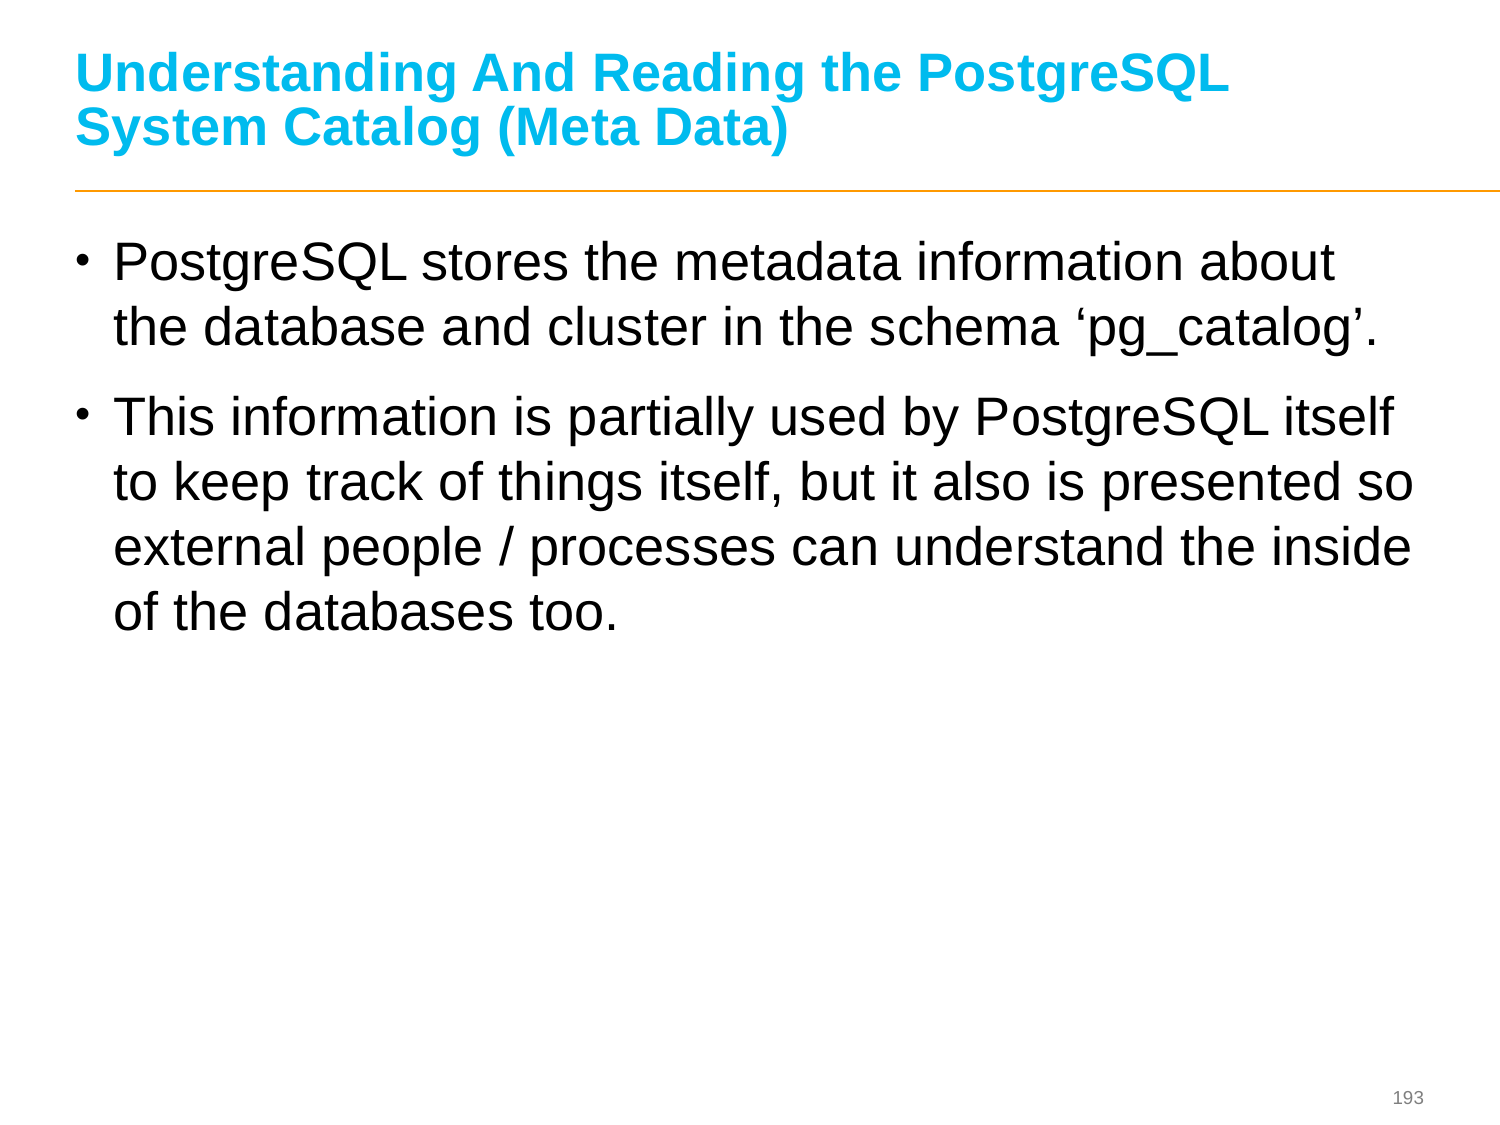

# Understanding And Reading the PostgreSQL System Catalog (Meta Data)
PostgreSQL stores the metadata information about the database and cluster in the schema ‘pg_catalog’.
This information is partially used by PostgreSQL itself to keep track of things itself, but it also is presented so external people / processes can understand the inside of the databases too.